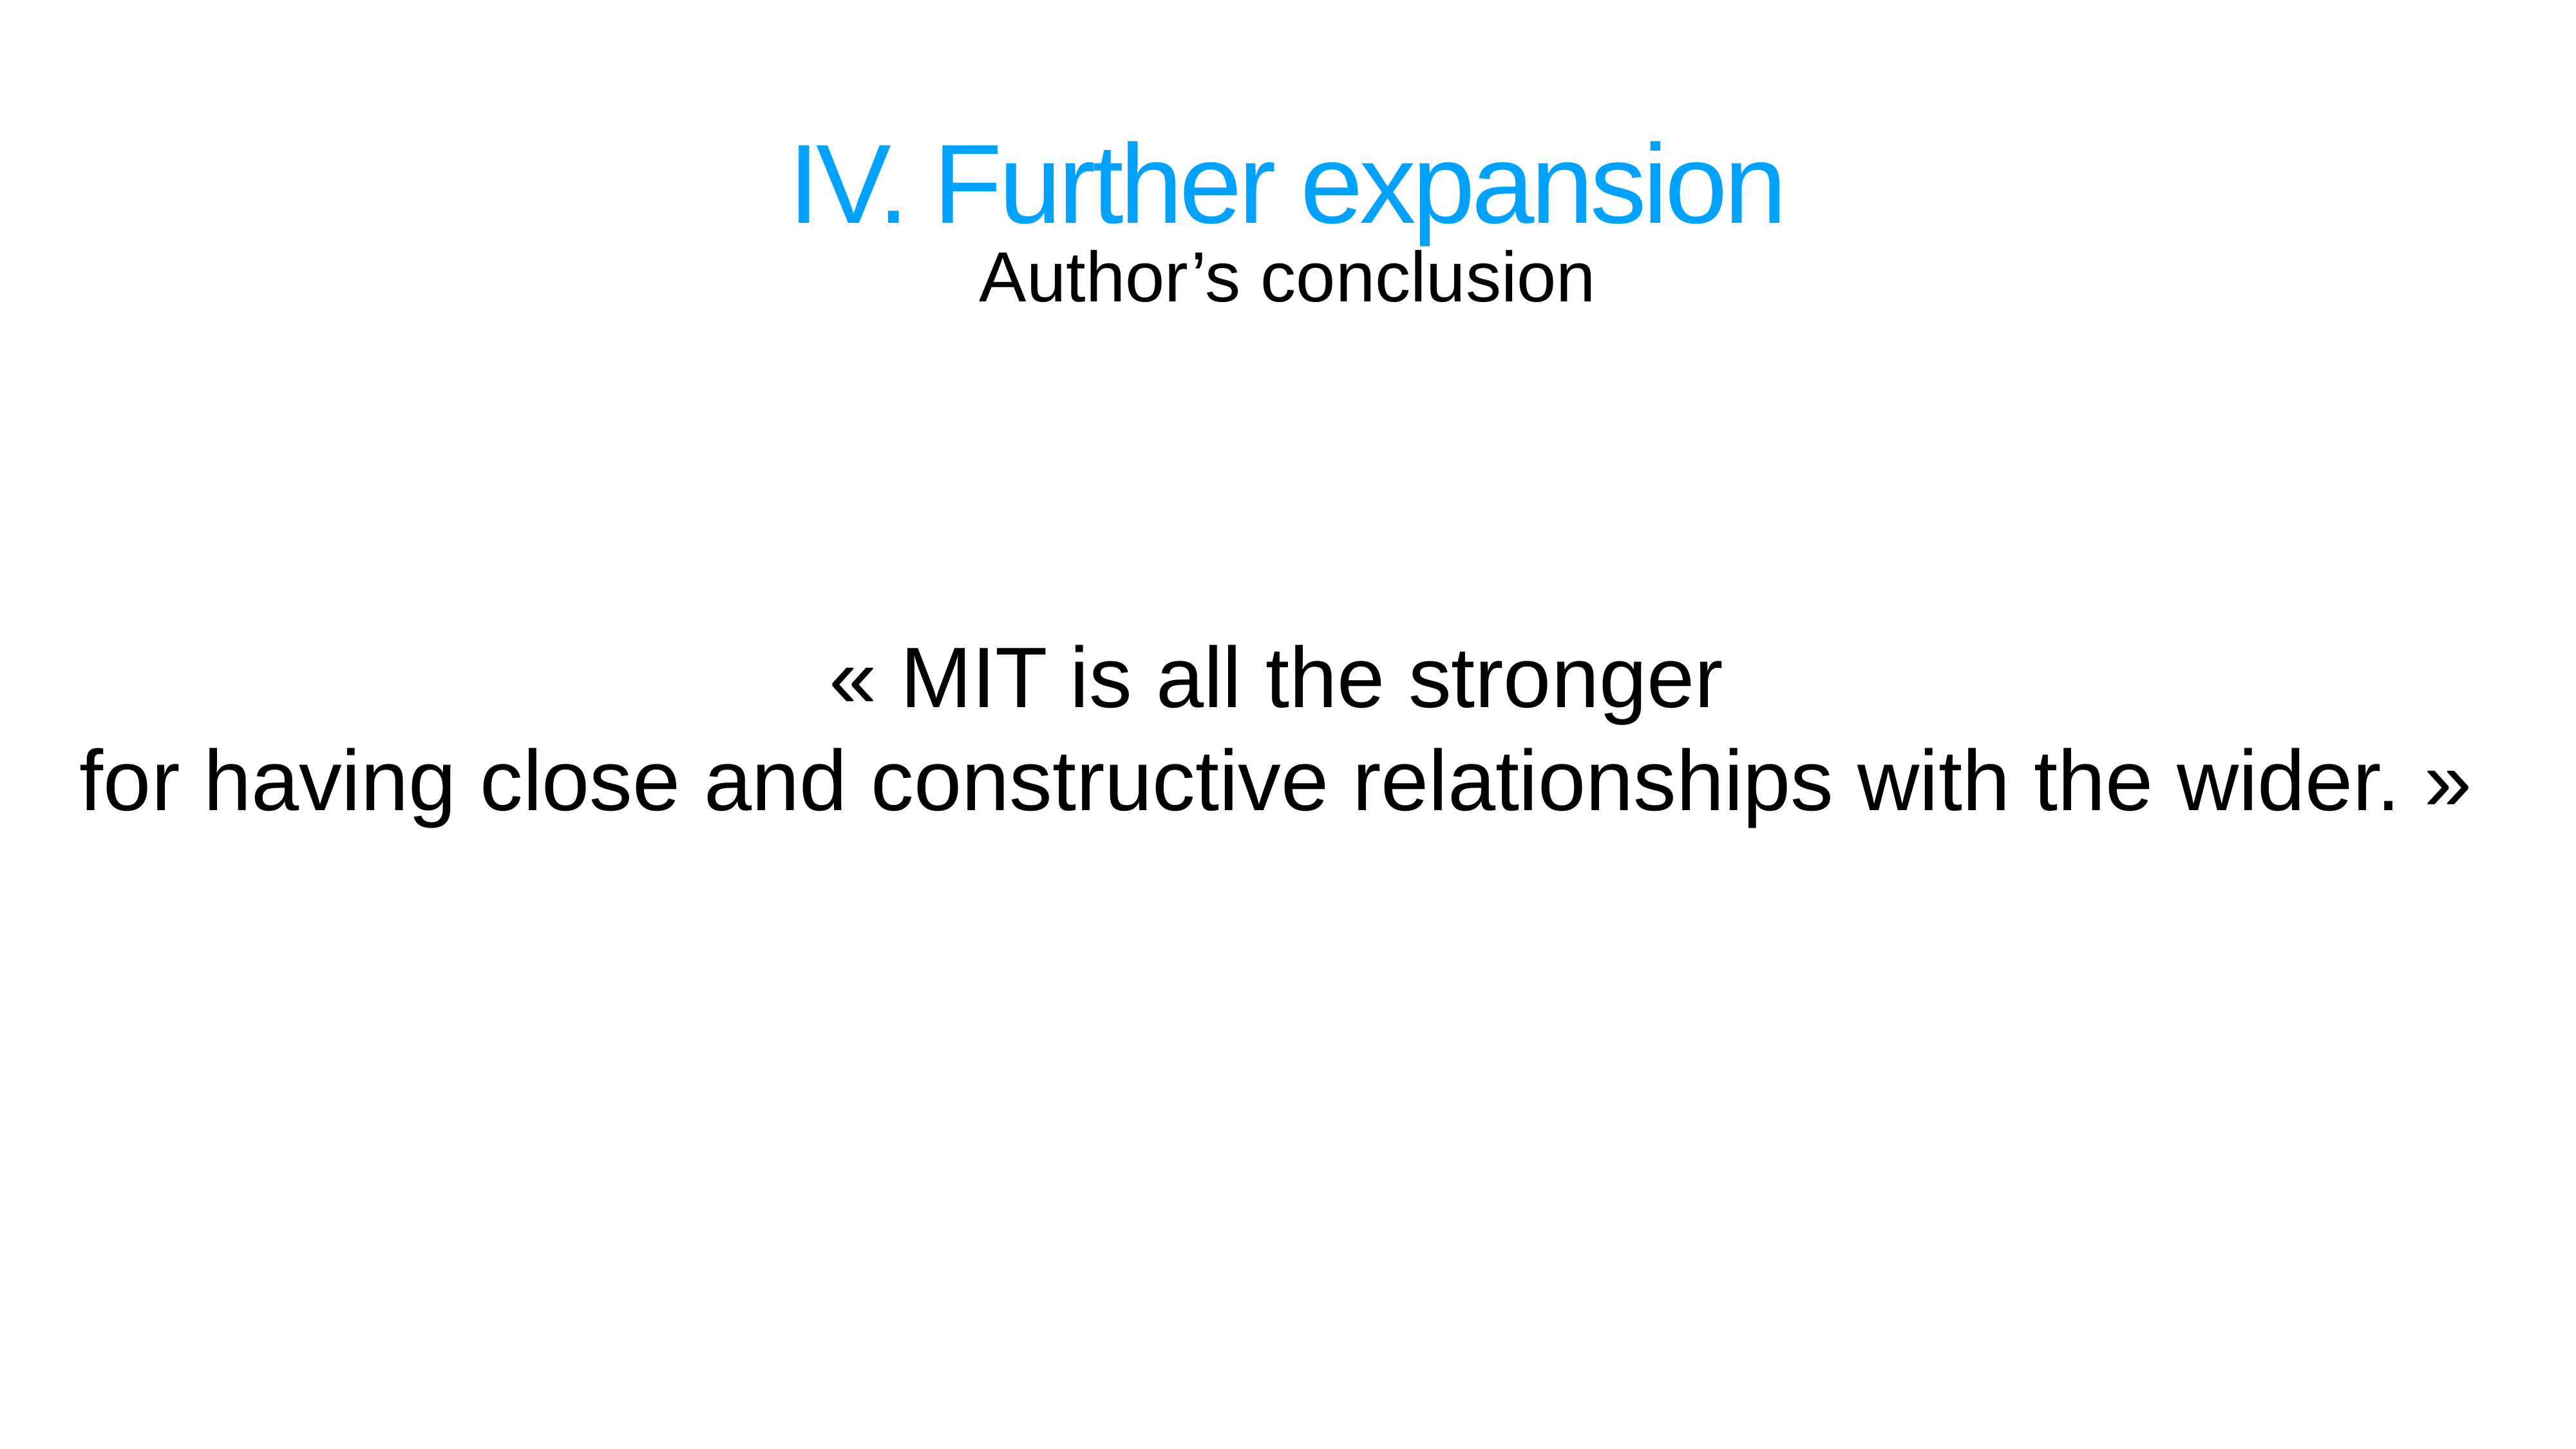

21
# IV. Further expansion
Author’s conclusion
« MIT is all the stronger
for having close and constructive relationships with the wider. »